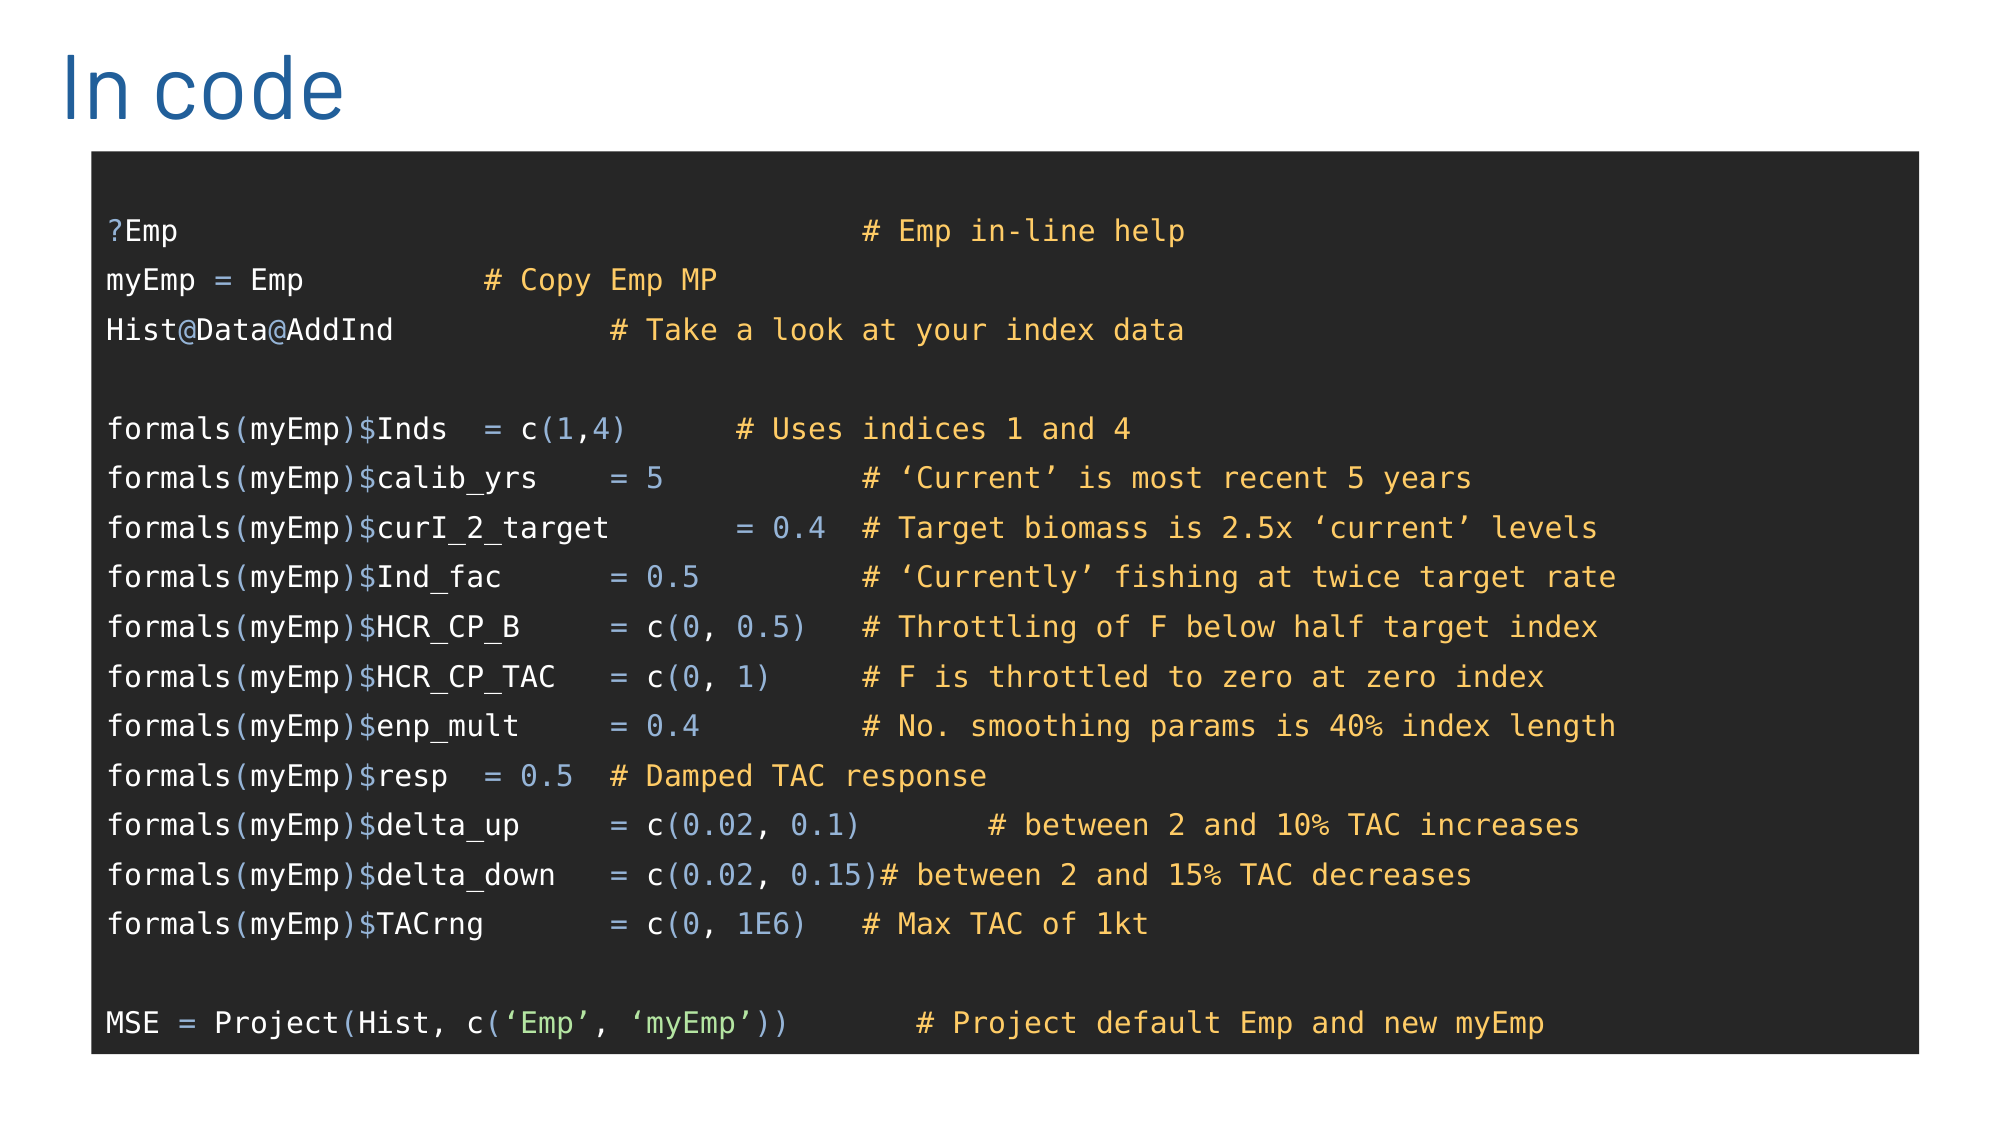

# In code

?Emp                                     	# Emp in-line help
myEmp = Emp		   			# Copy Emp MP
Hist@Data@AddInd       			# Take a look at your index data

formals(myEmp)$Inds 		= c(1,4) 	# Uses indices 1 and 4
formals(myEmp)$calib_yrs 	= 5 		# ‘Current’ is most recent 5 years
formals(myEmp)$curI_2_target 	= 0.4 		# Target biomass is 2.5x ‘current’ levels
formals(myEmp)$Ind_fac 	= 0.5 		# ‘Currently’ fishing at twice target rate
formals(myEmp)$HCR_CP_B 	= c(0, 0.5) 	# Throttling of F below half target index
formals(myEmp)$HCR_CP_TAC 	= c(0, 1) 	# F is throttled to zero at zero index
formals(myEmp)$enp_mult 	= 0.4 		# No. smoothing params is 40% index length
formals(myEmp)$resp 		= 0.5 		# Damped TAC response
formals(myEmp)$delta_up 	= c(0.02, 0.1)	# between 2 and 10% TAC increases
formals(myEmp)$delta_down 	= c(0.02, 0.15)# between 2 and 15% TAC decreases
formals(myEmp)$TACrng 		= c(0, 1E6) 	# Max TAC of 1kt

MSE = Project(Hist, c(‘Emp’, ‘myEmp’))       # Project default Emp and new myEmp